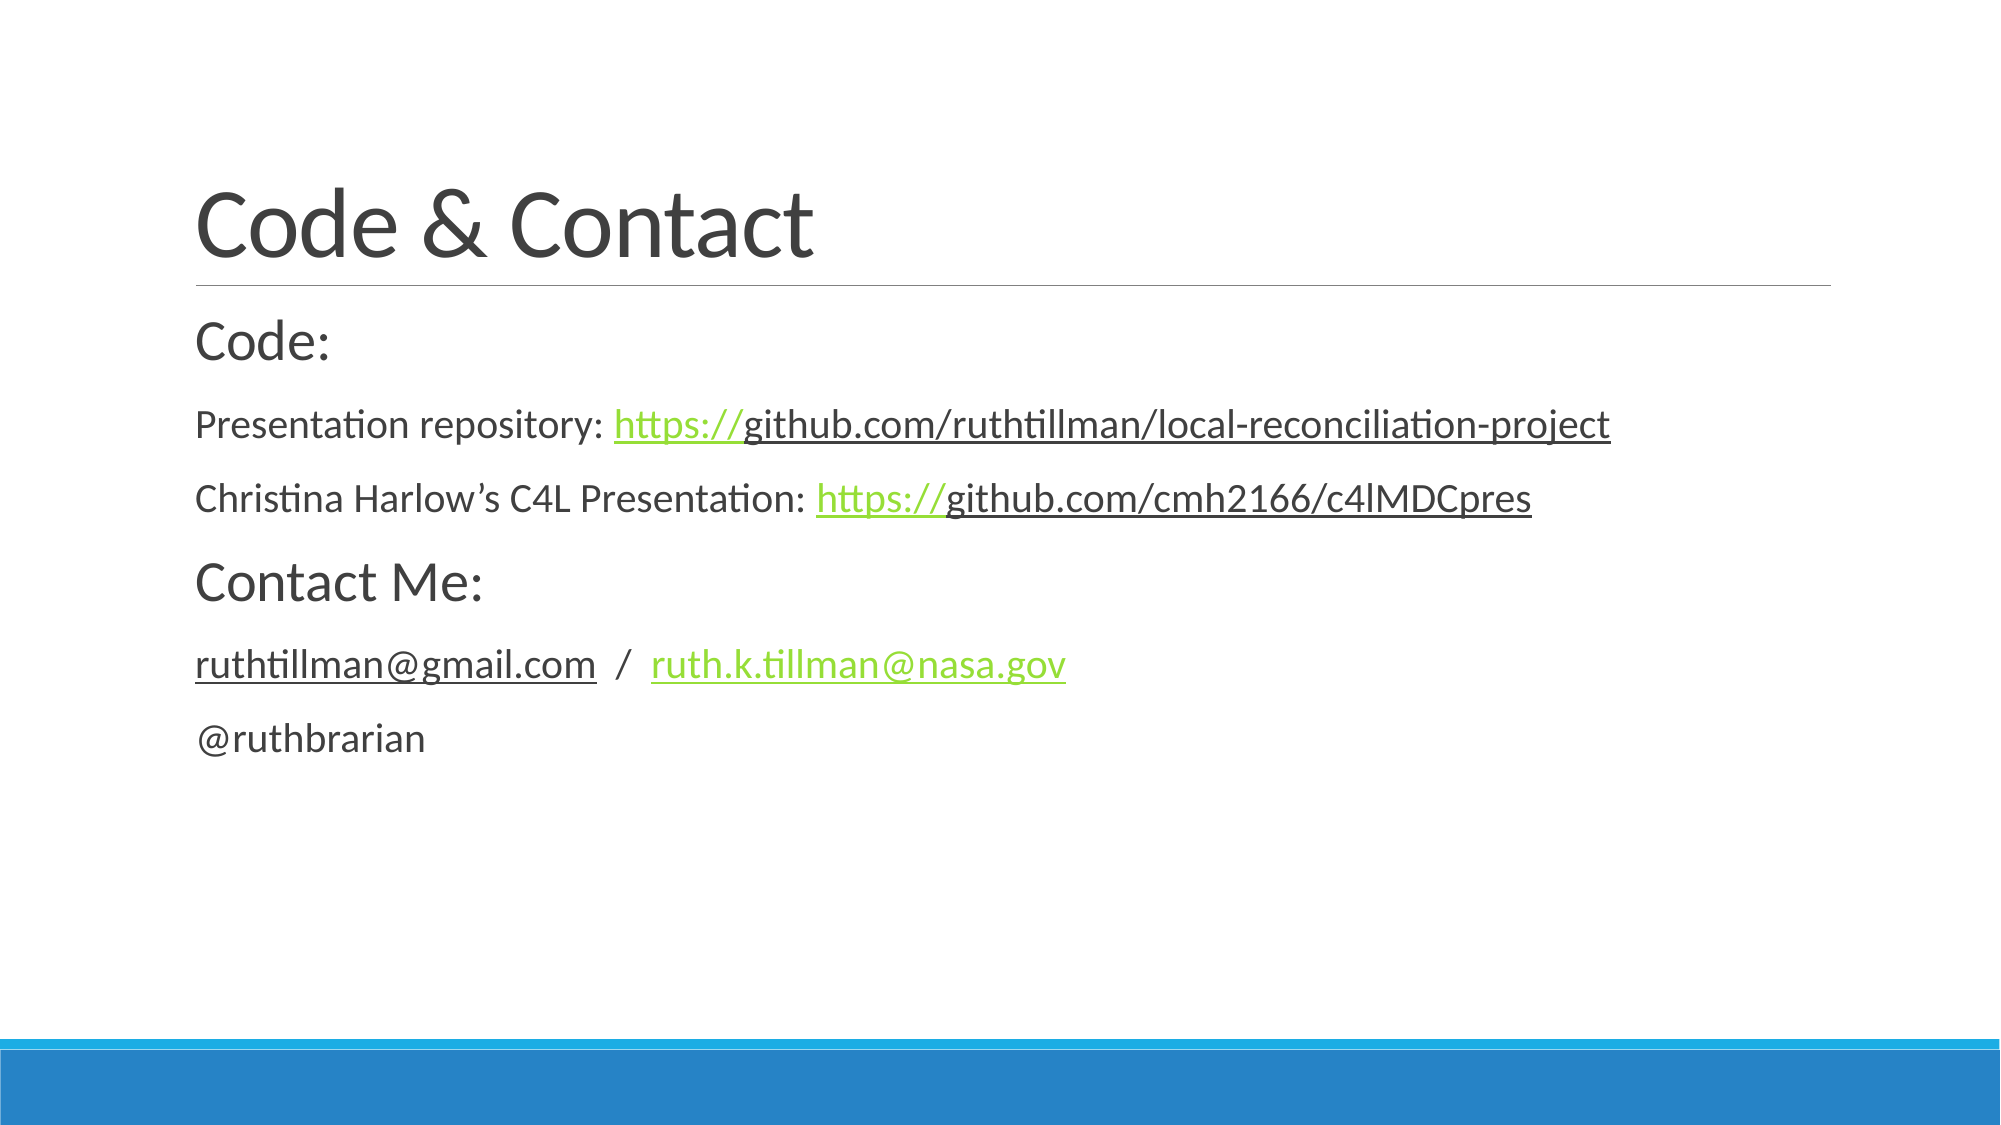

# Code & Contact
Code:
Presentation repository: https://github.com/ruthtillman/local-reconciliation-project
Christina Harlow’s C4L Presentation: https://github.com/cmh2166/c4lMDCpres
Contact Me:
ruthtillman@gmail.com  /  ruth.k.tillman@nasa.gov
@ruthbrarian